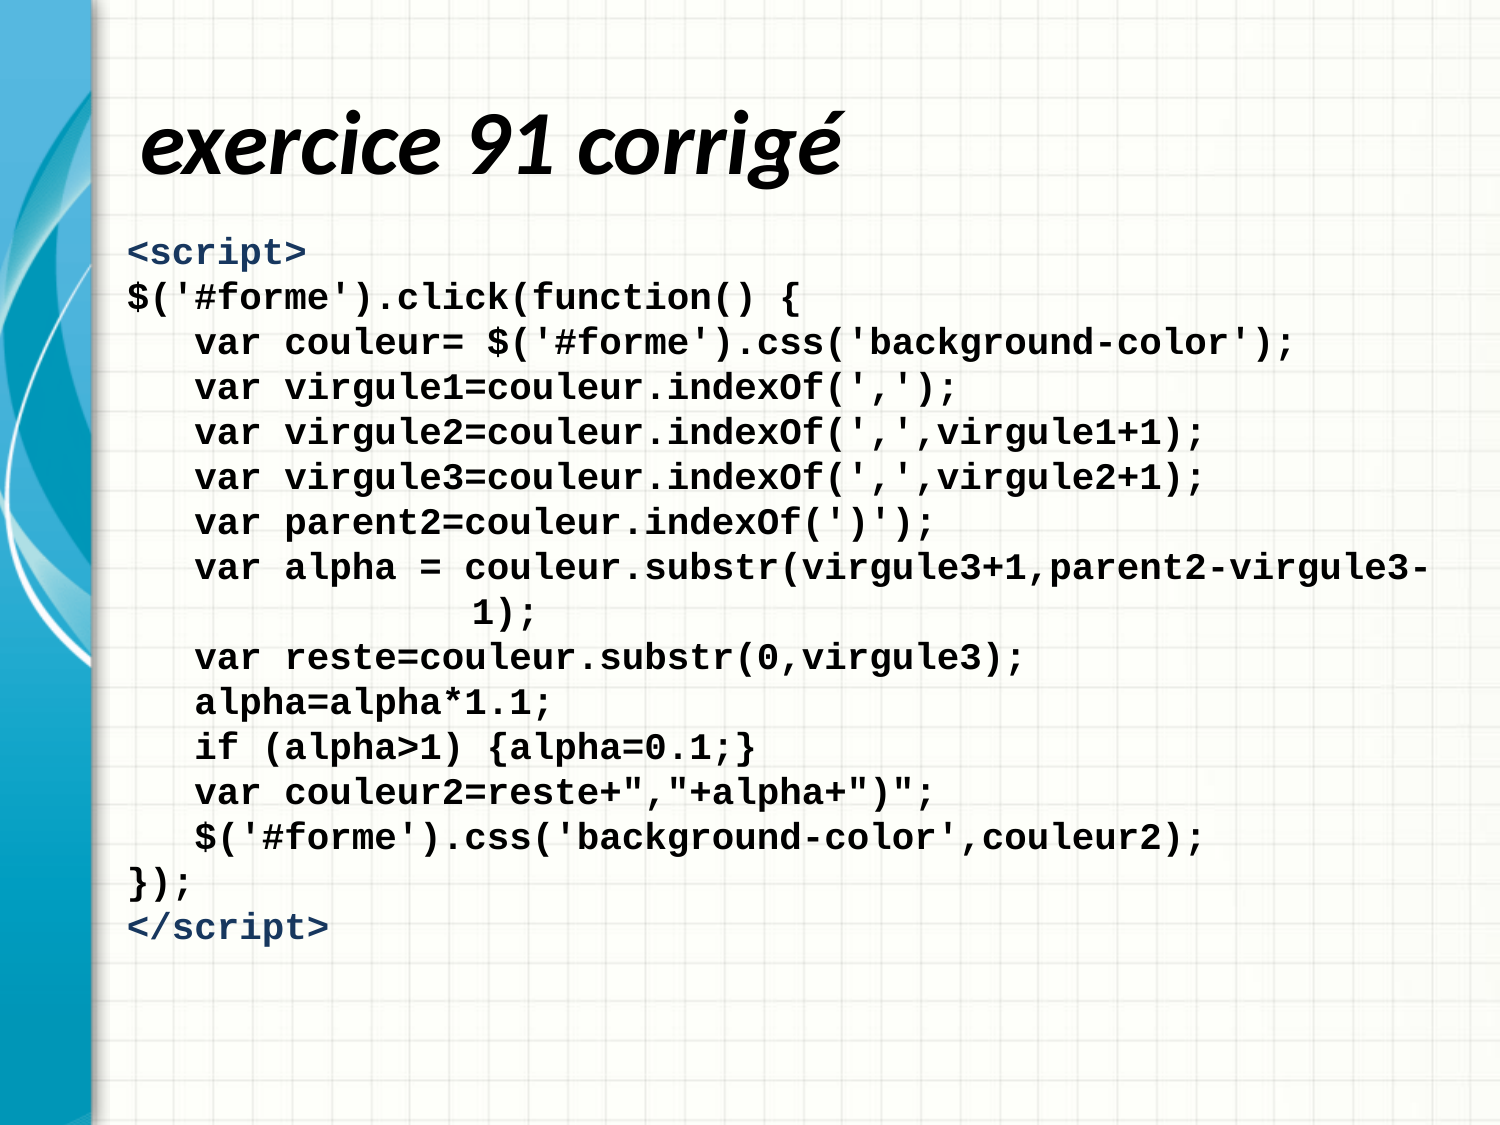

# exercice 91 corrigé
<script>
$('#forme').click(function() {
   var couleur= $('#forme').css('background-color');
   var virgule1=couleur.indexOf(',');
   var virgule2=couleur.indexOf(',',virgule1+1);
   var virgule3=couleur.indexOf(',',virgule2+1);
   var parent2=couleur.indexOf(')');
   var alpha = couleur.substr(virgule3+1,parent2-virgule3-		  1);
   var reste=couleur.substr(0,virgule3);
   alpha=alpha*1.1;
   if (alpha>1) {alpha=0.1;}
   var couleur2=reste+","+alpha+")";
   $('#forme').css('background-color',couleur2);
});
</script>